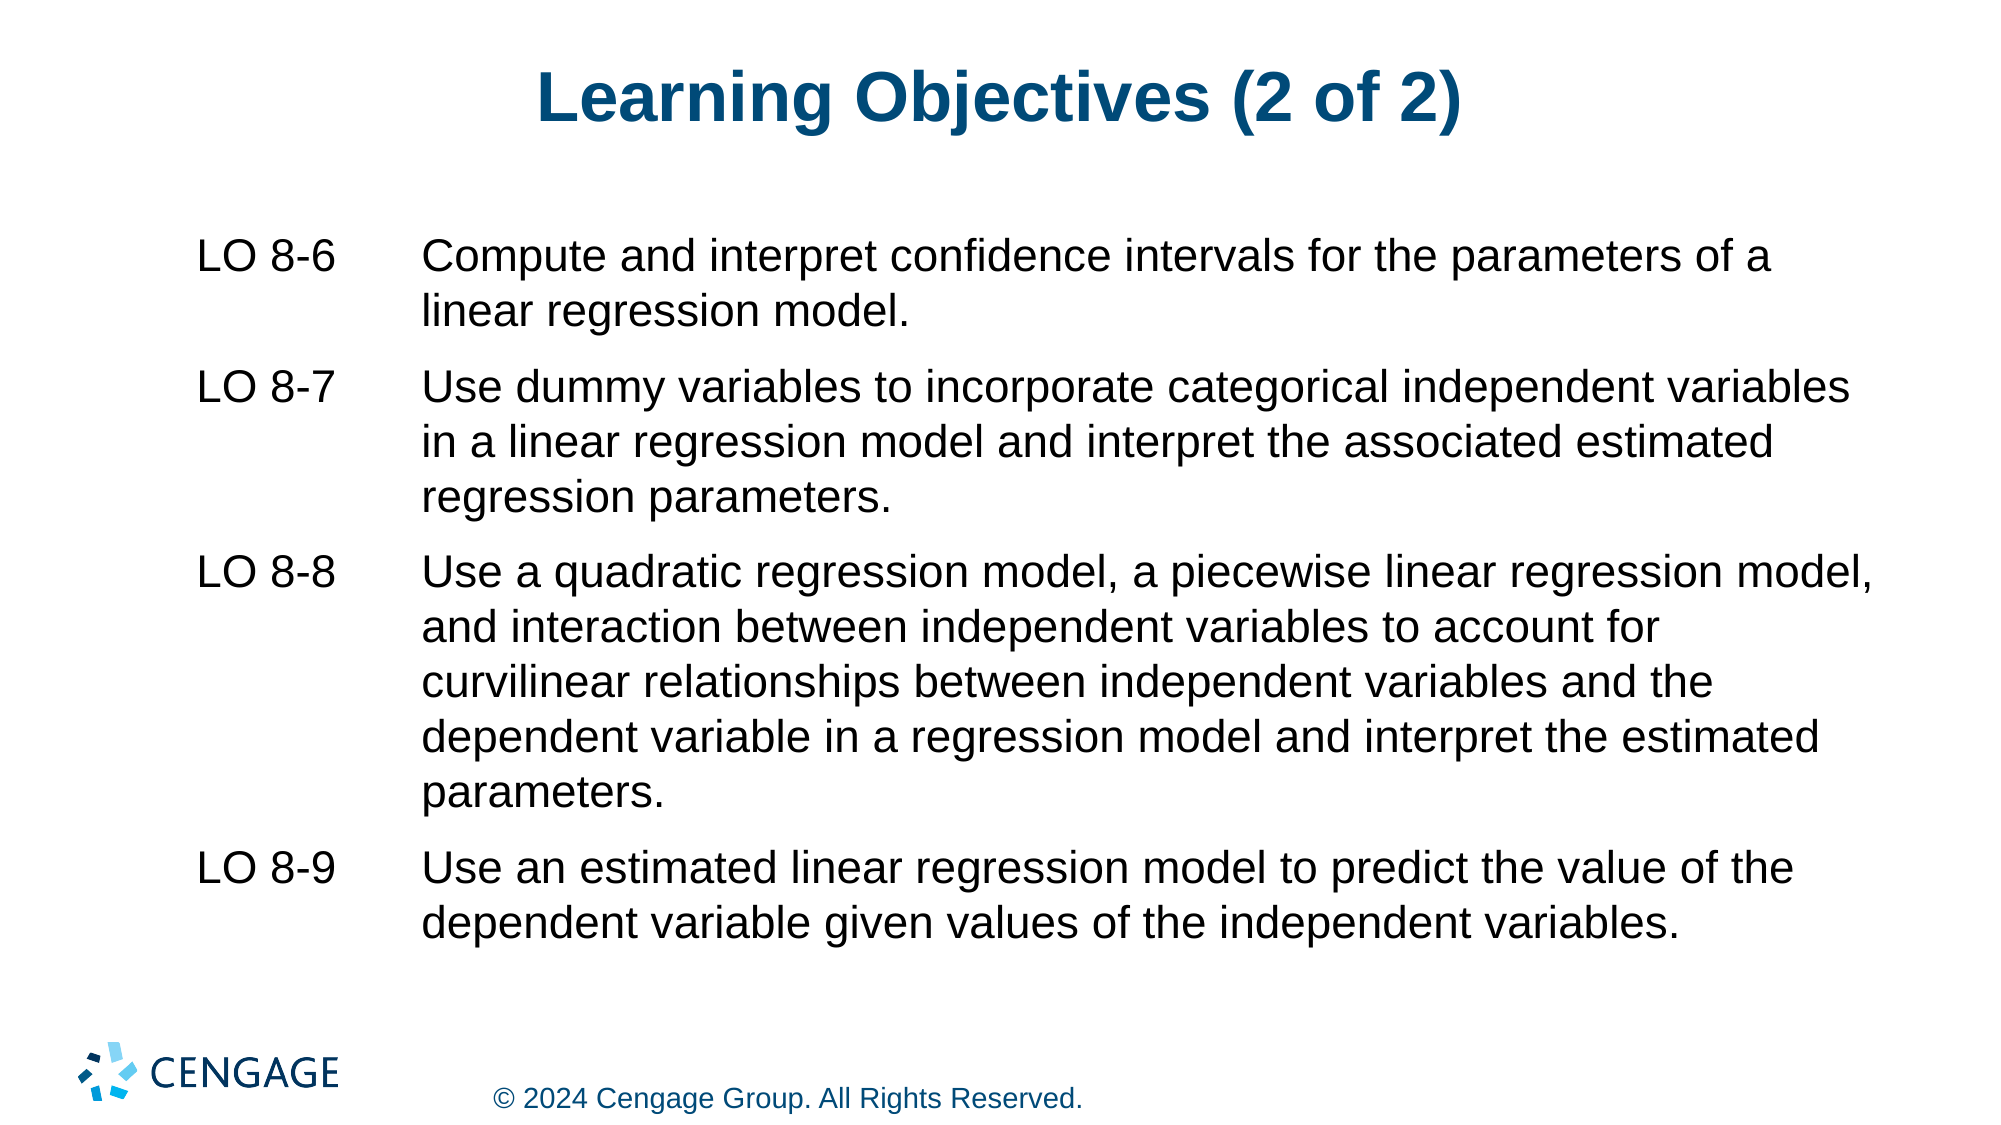

# Learning Objectives (2 of 2)
LO 8-6 	Compute and interpret confidence intervals for the parameters of a linear regression model.
LO 8-7 	Use dummy variables to incorporate categorical independent variables in a linear regression model and interpret the associated estimated regression parameters.
LO 8-8 	Use a quadratic regression model, a piecewise linear regression model, and interaction between independent variables to account for curvilinear relationships between independent variables and the dependent variable in a regression model and interpret the estimated parameters.
LO 8-9 	Use an estimated linear regression model to predict the value of the dependent variable given values of the independent variables.